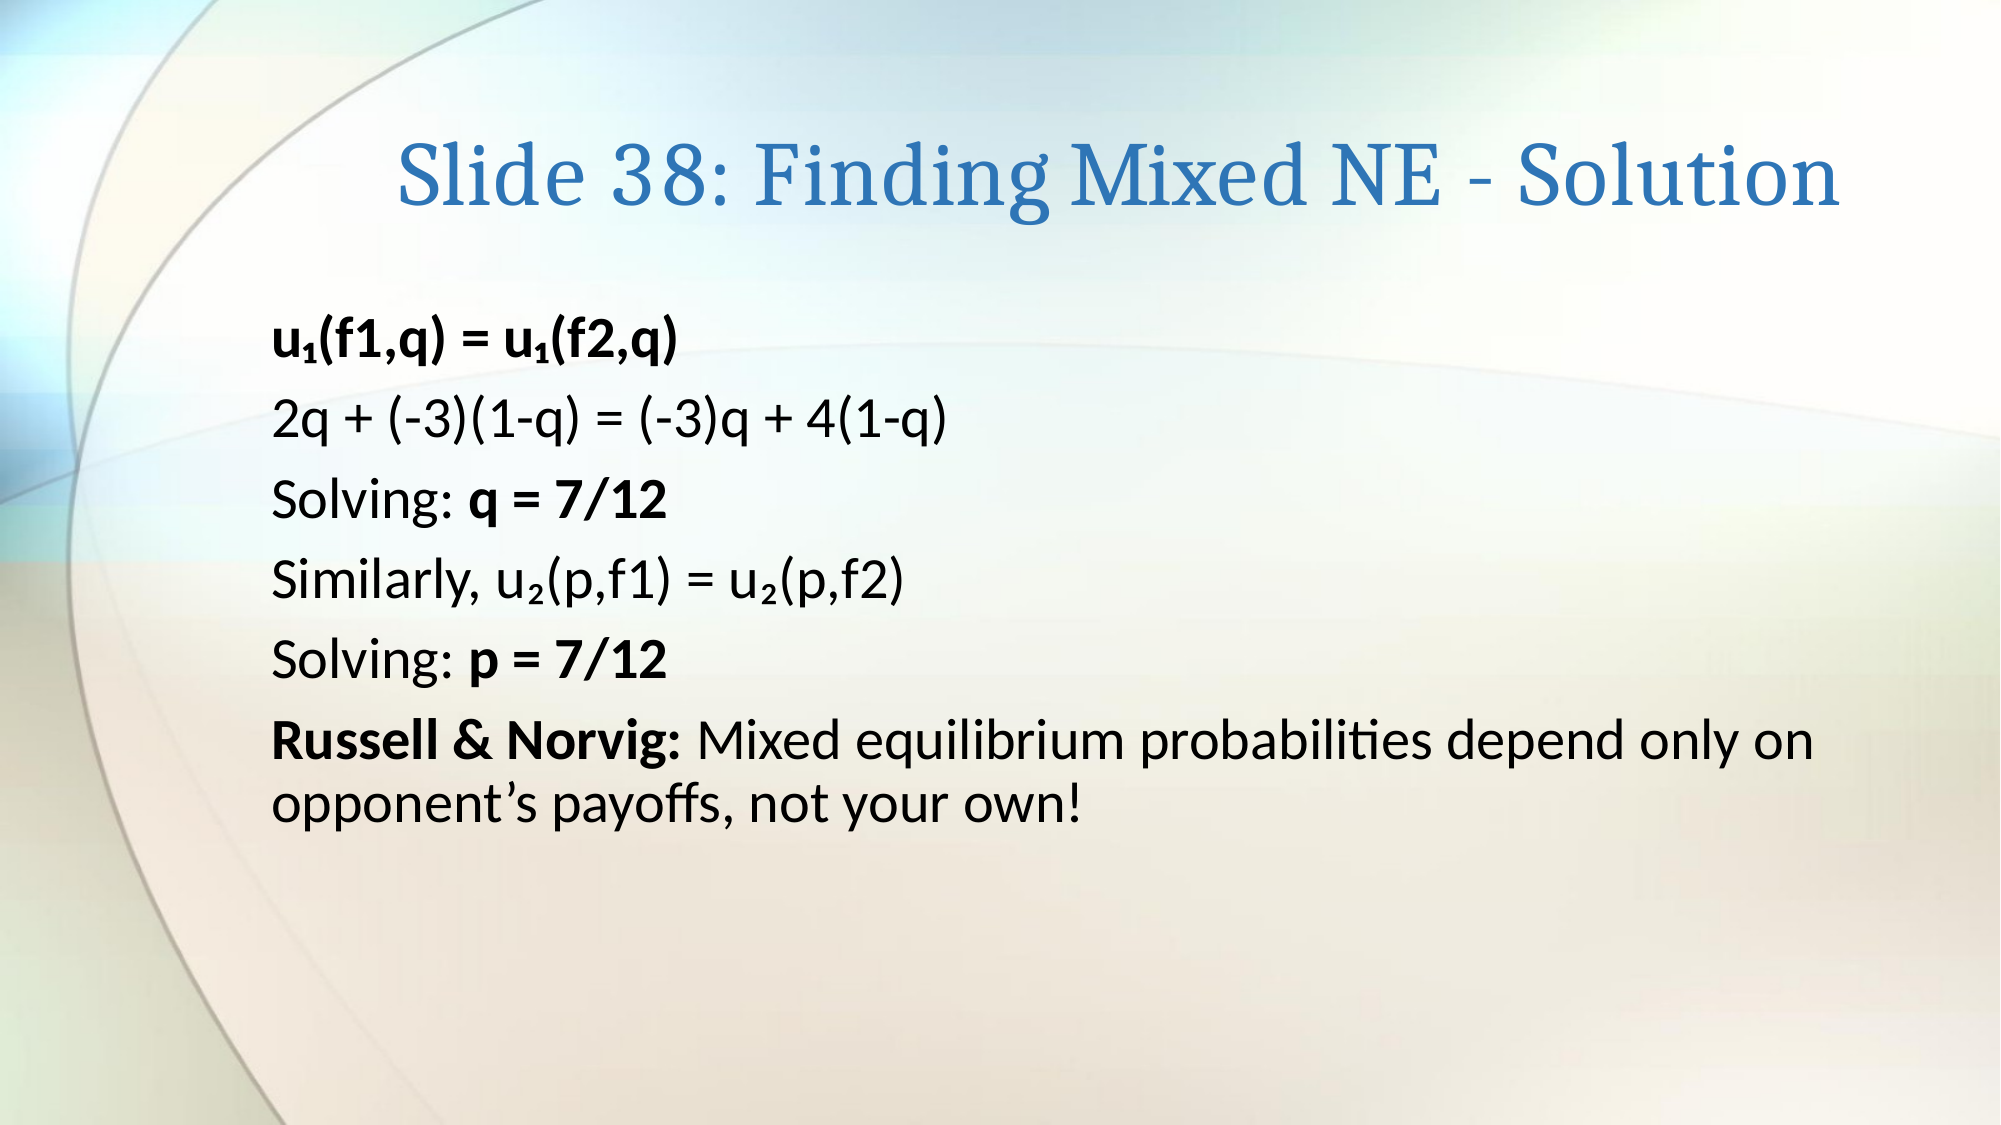

# Slide 38: Finding Mixed NE - Solution
u₁(f1,q) = u₁(f2,q)
2q + (-3)(1-q) = (-3)q + 4(1-q)
Solving: q = 7/12
Similarly, u₂(p,f1) = u₂(p,f2)
Solving: p = 7/12
Russell & Norvig: Mixed equilibrium probabilities depend only on opponent’s payoffs, not your own!